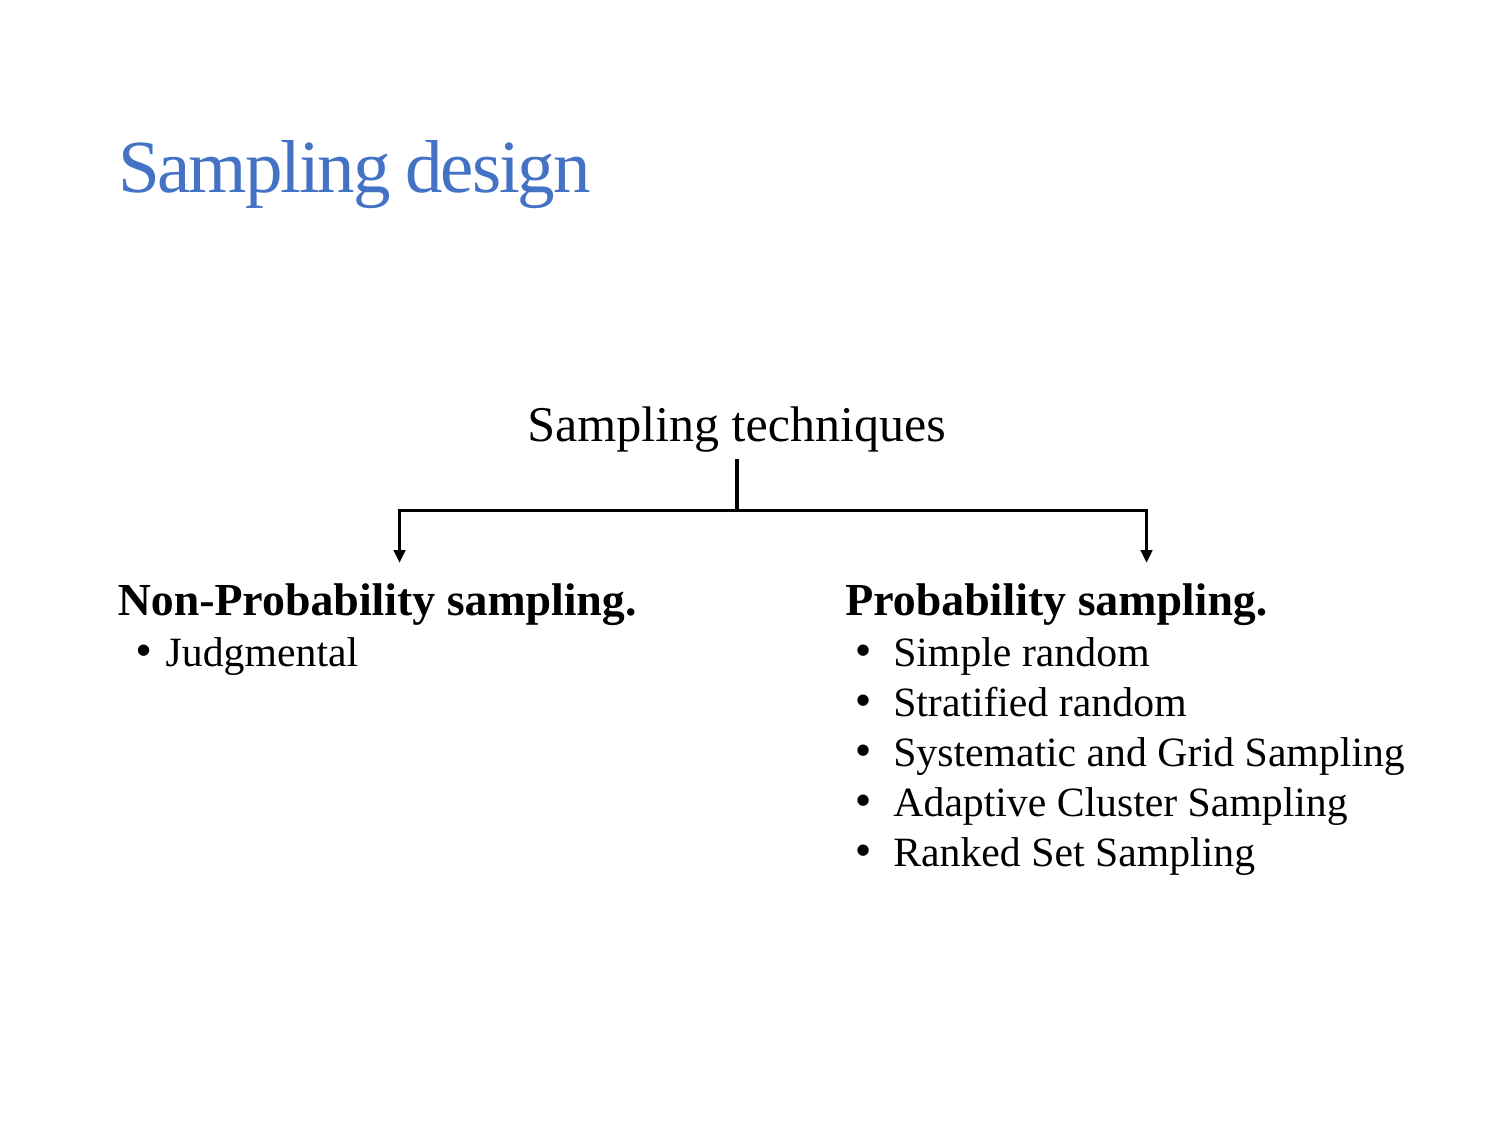

# Sampling design
Sampling techniques
Non-Probability sampling.
Judgmental

Probability sampling.
Simple random
Stratified random
Systematic and Grid Sampling
Adaptive Cluster Sampling
Ranked Set Sampling